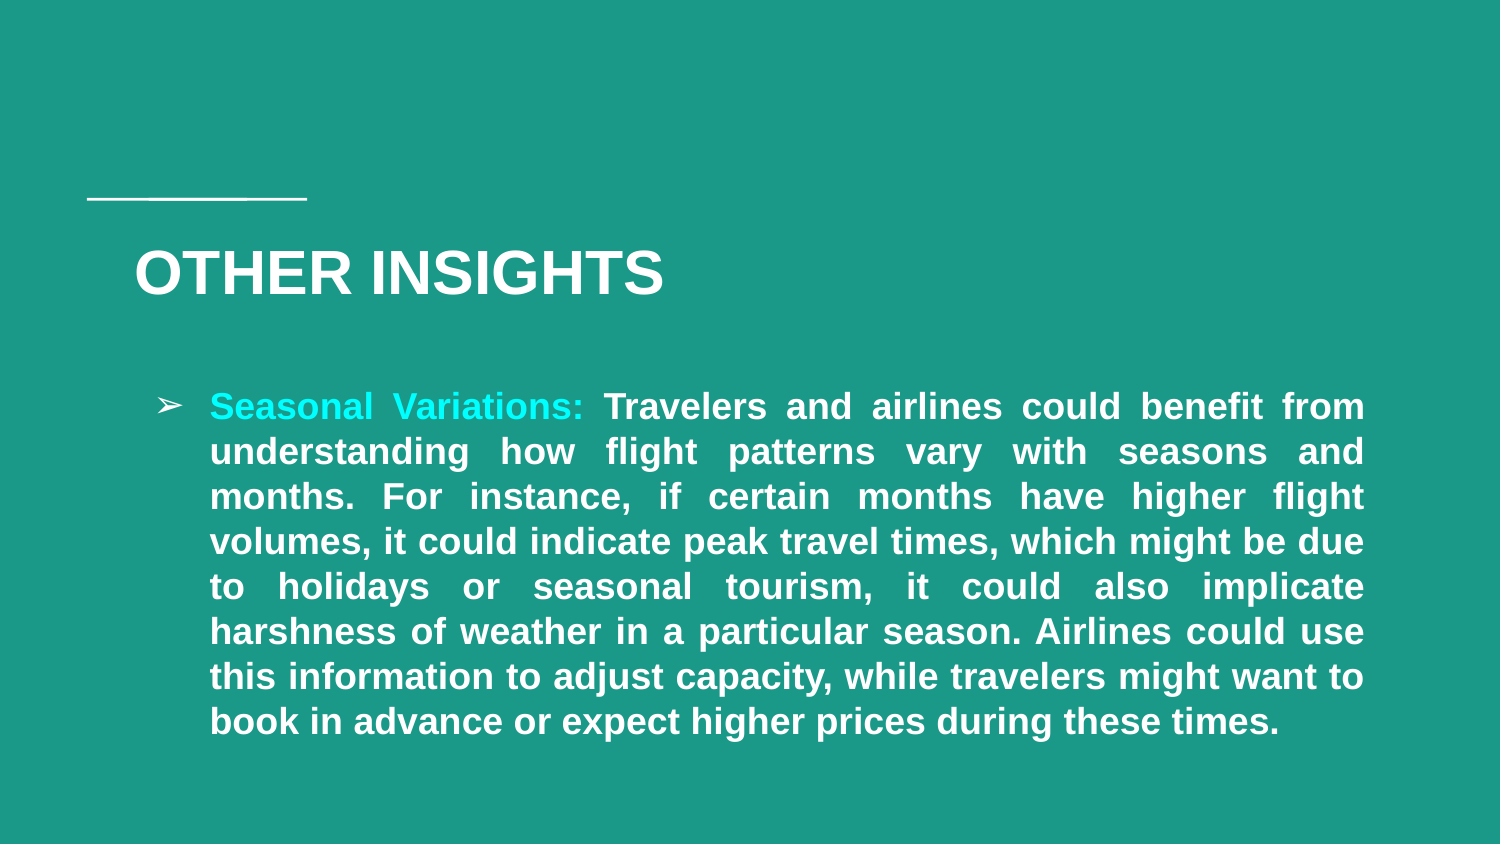

# OTHER INSIGHTS

Seasonal Variations: Travelers and airlines could benefit from understanding how flight patterns vary with seasons and months. For instance, if certain months have higher flight volumes, it could indicate peak travel times, which might be due to holidays or seasonal tourism, it could also implicate harshness of weather in a particular season. Airlines could use this information to adjust capacity, while travelers might want to book in advance or expect higher prices during these times.